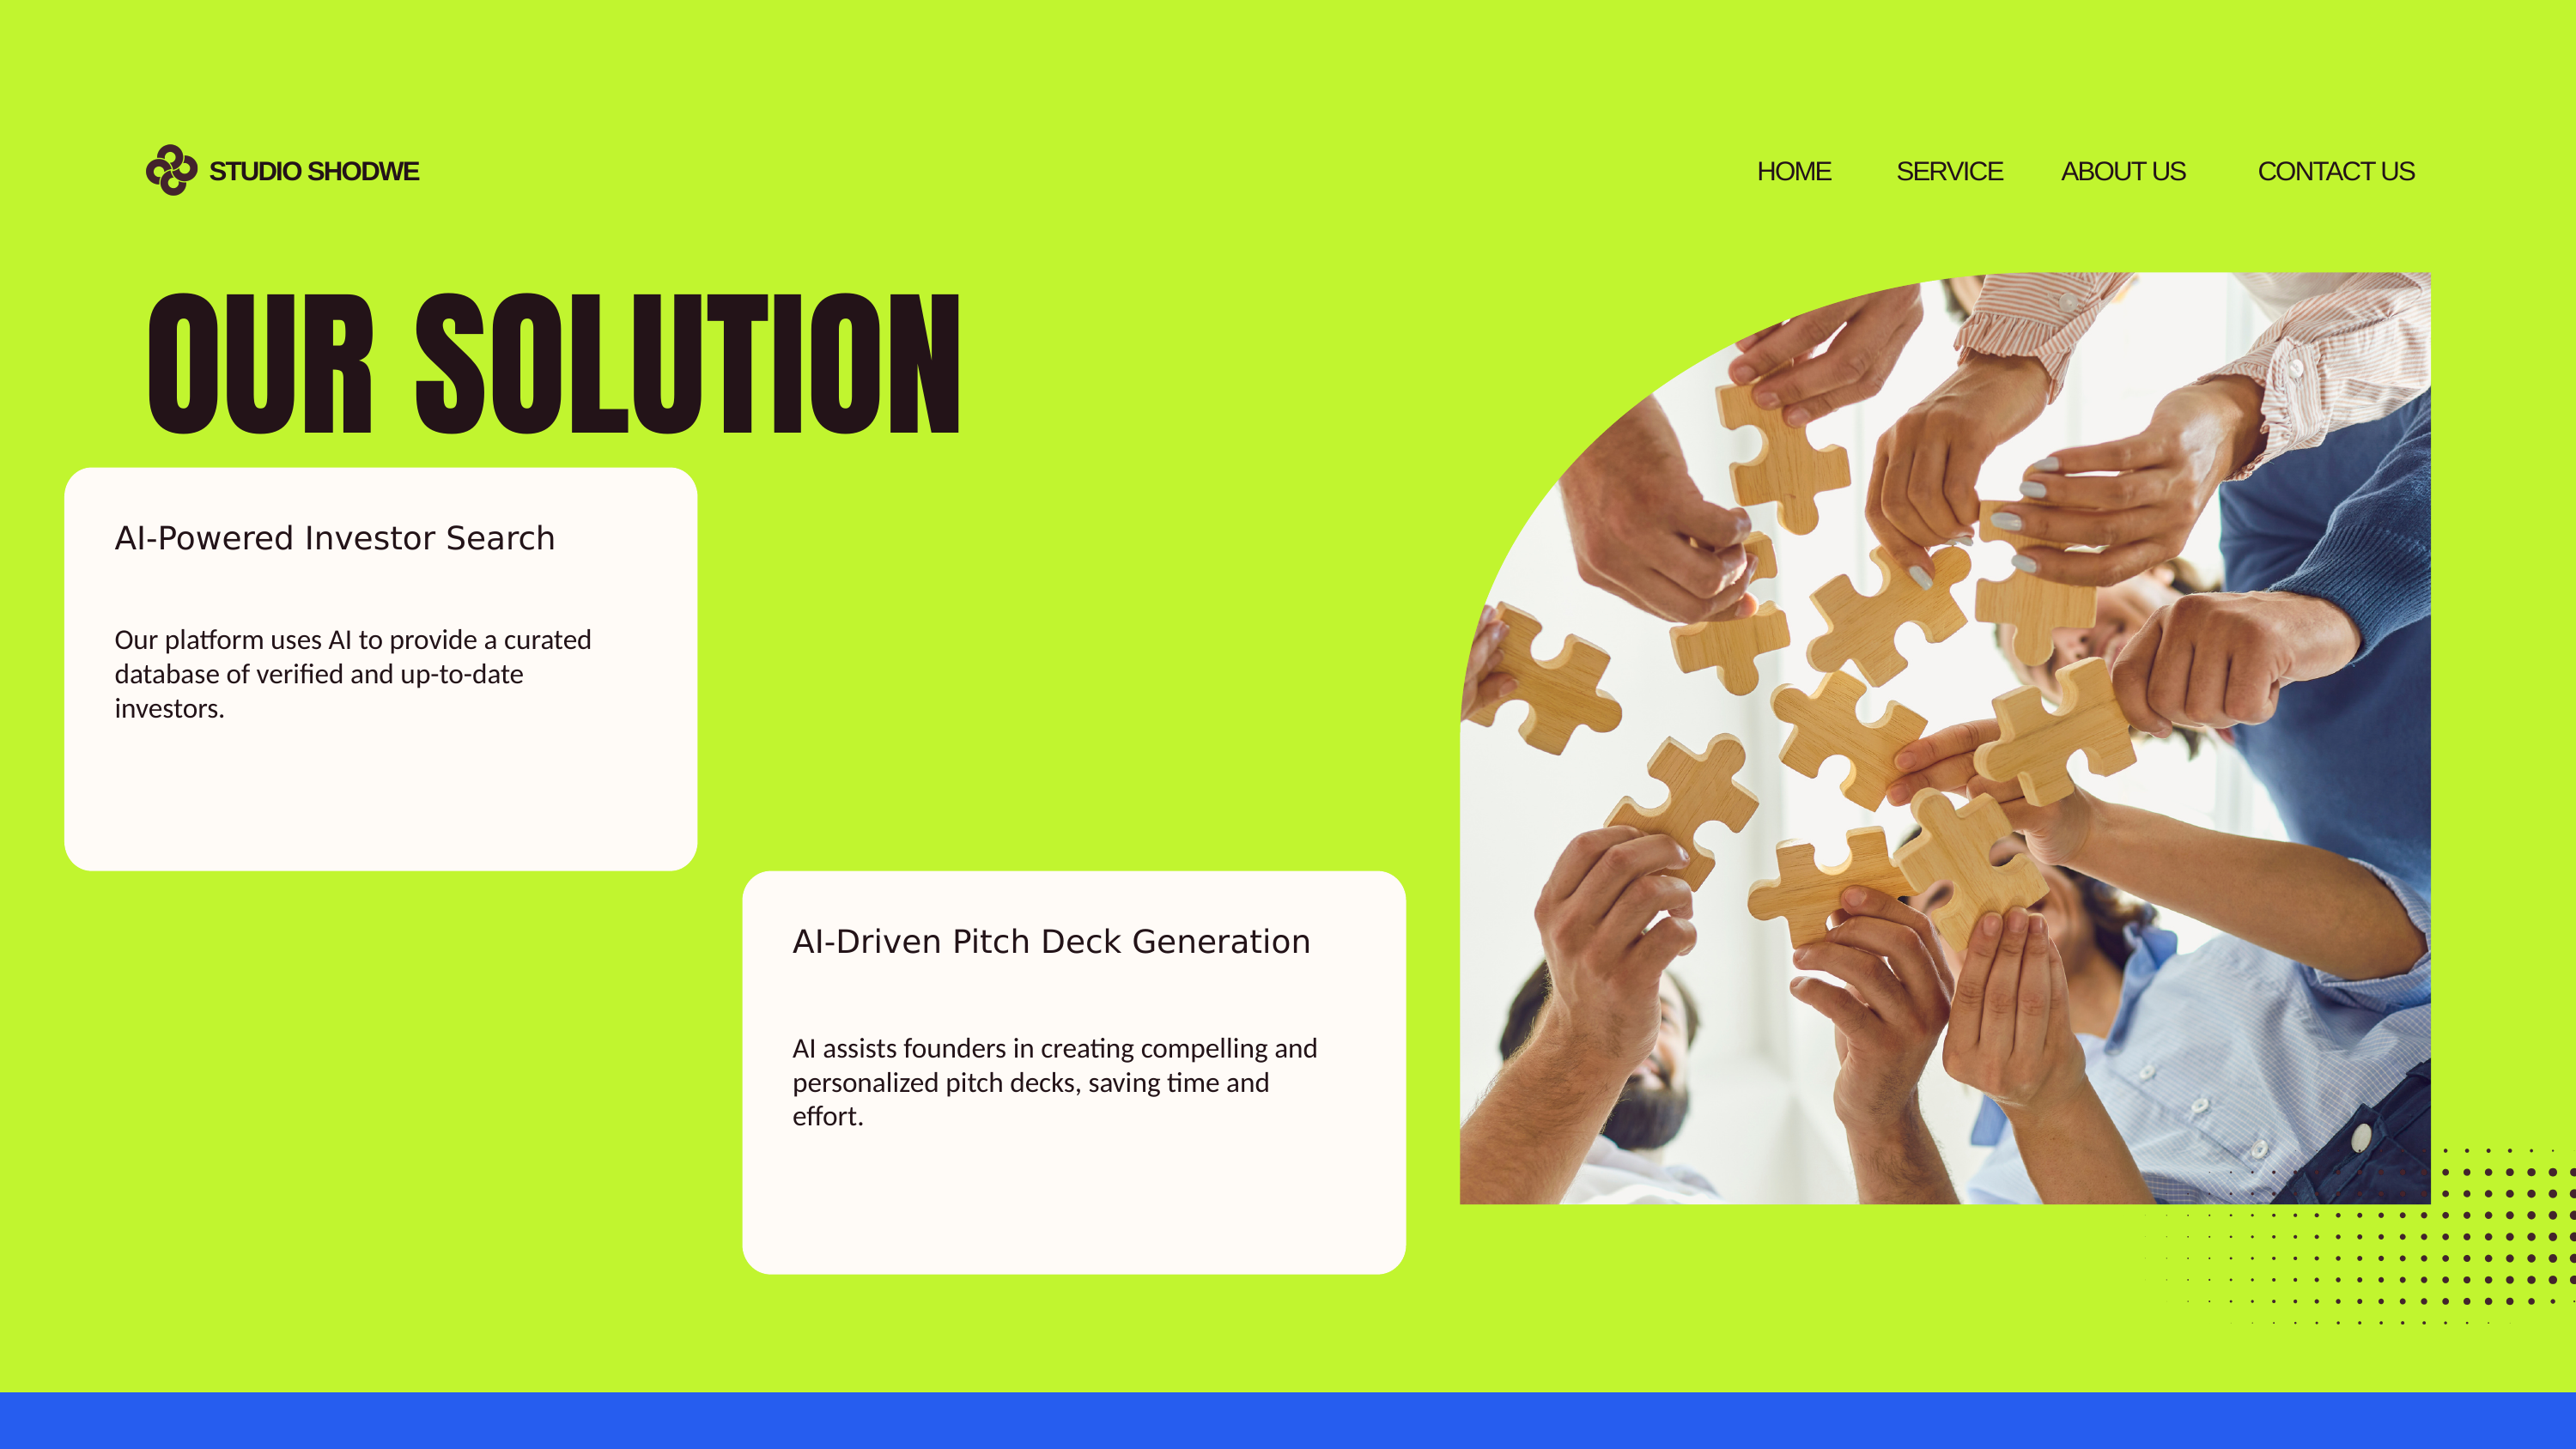

STUDIO SHODWE
HOME
SERVICE
ABOUT US
CONTACT US
OUR SOLUTION

AI-Powered Investor Search
Our platform uses AI to provide a curated database of verified and up-to-date investors.

AI-Driven Pitch Deck Generation
AI assists founders in creating compelling and personalized pitch decks, saving time and effort.